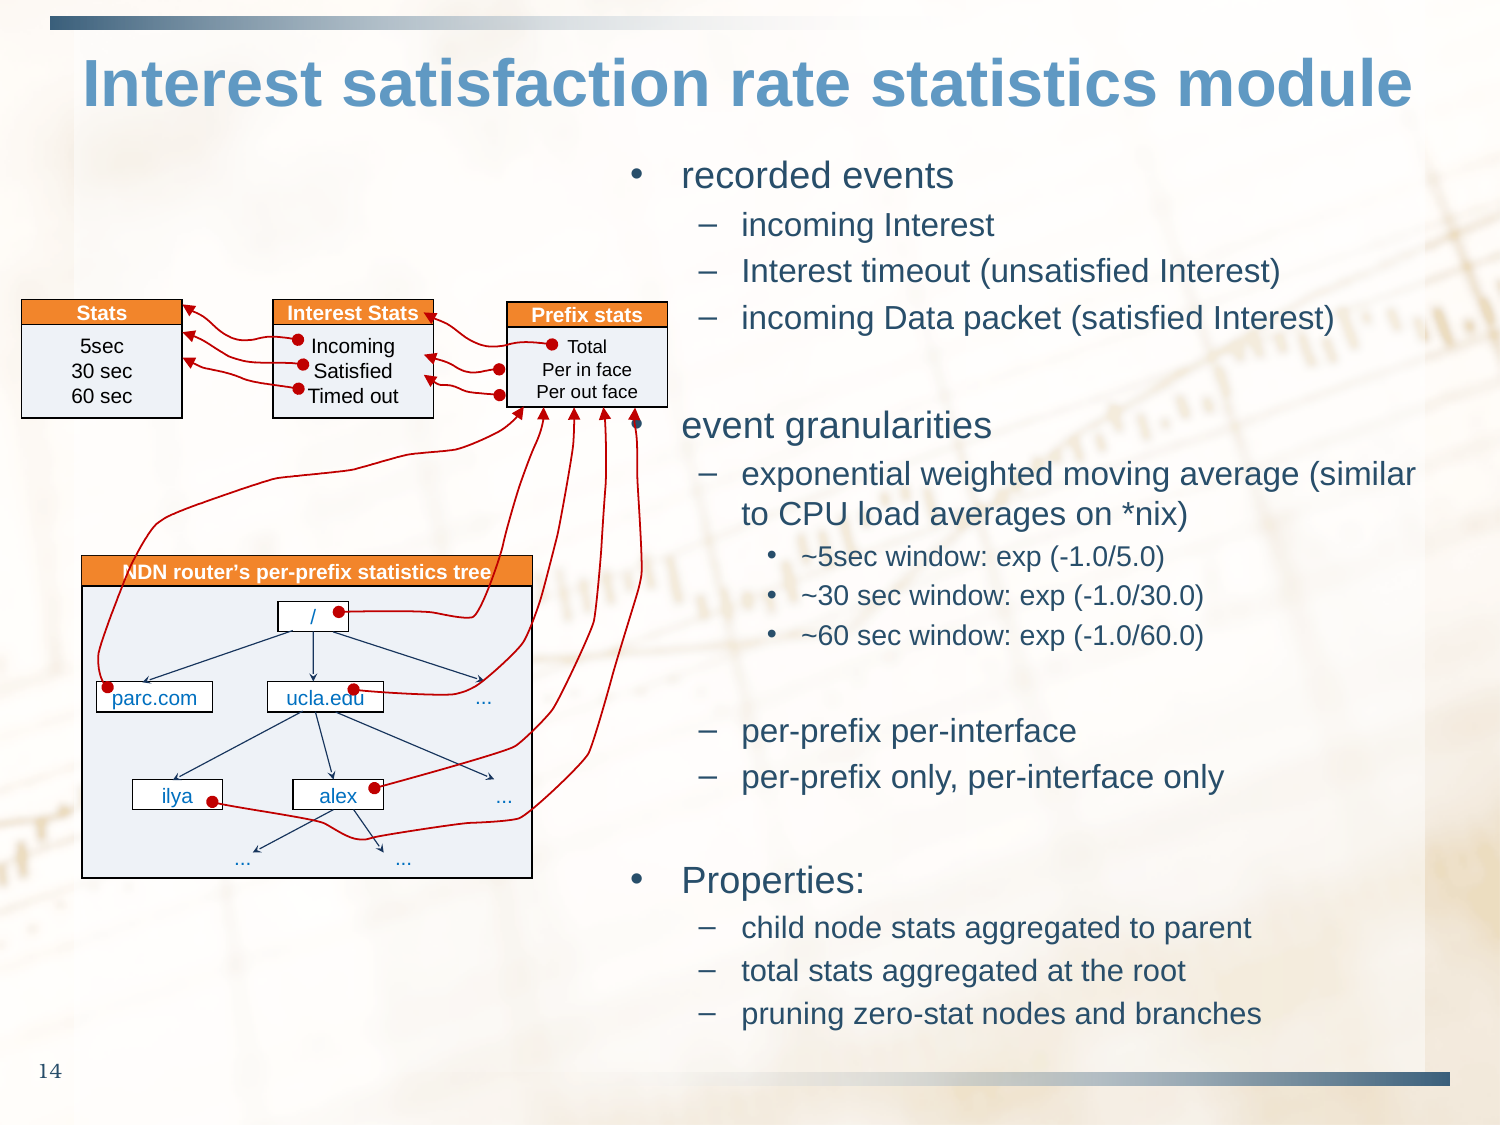

# Interest satisfaction rate statistics module
recorded events
incoming Interest
Interest timeout (unsatisfied Interest)
incoming Data packet (satisfied Interest)

event granularities
exponential weighted moving average (similar to CPU load averages on *nix)
~5sec window: exp (-1.0/5.0)
~30 sec window: exp (-1.0/30.0)
~60 sec window: exp (-1.0/60.0)

per-prefix per-interface
per-prefix only, per-interface only

Properties:
child node stats aggregated to parent
total stats aggregated at the root
pruning zero-stat nodes and branches
Stats
Interest Stats
Prefix stats

5sec
30 sec
60 sec
Incoming
Satisfied
Timed out
Total
Per in face
Per out face

NDN router’s per-prefix statistics tree

/

parc.com
ucla.edu
...

ilya
alex
...

...
...
14